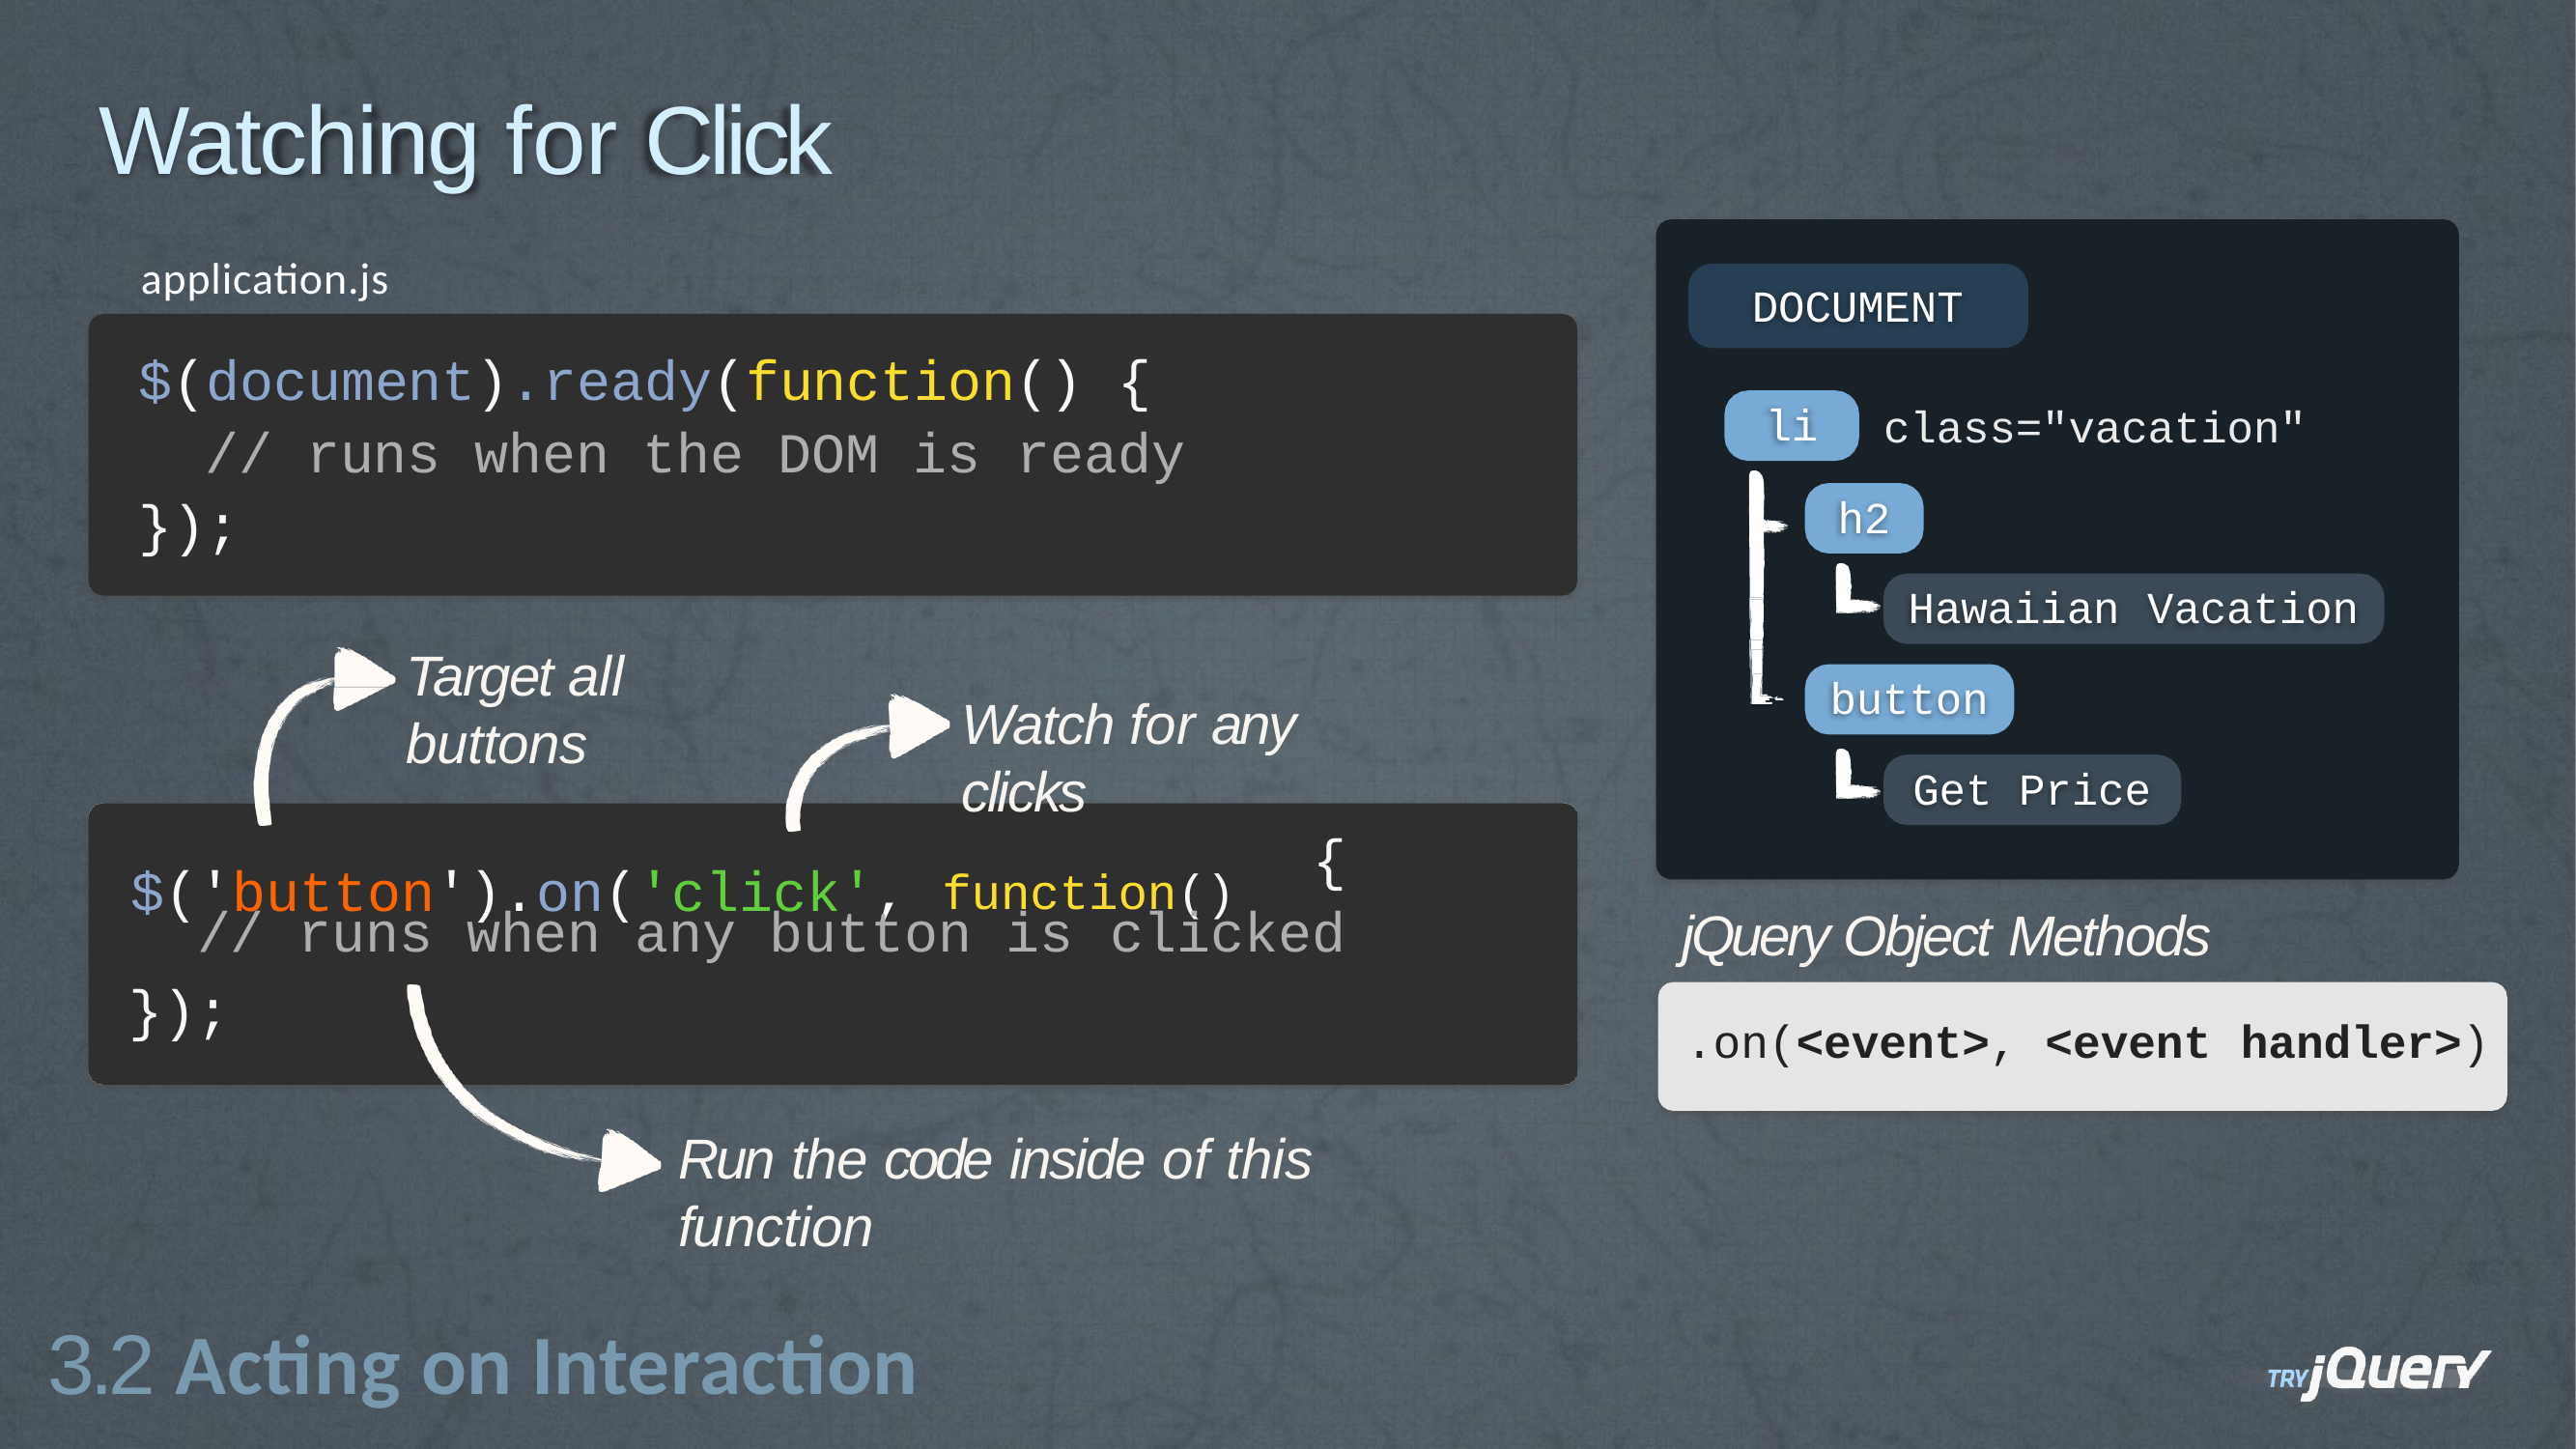

# Watching for Click

application.js

DOCUMENT

$(document).ready(function() {

li
class="vacation"

// runs when the DOM is
});
ready

h2

Hawaiian
Vacation

Target all buttons

button

Watch for any clicks

Get Price

{
$('button').on('click', function()
// runs when any button is
});
clicked
jQuery Object Methods
.on(<event>, <event

handler>)
Run the code inside of this function
3.2 Acting on Interaction